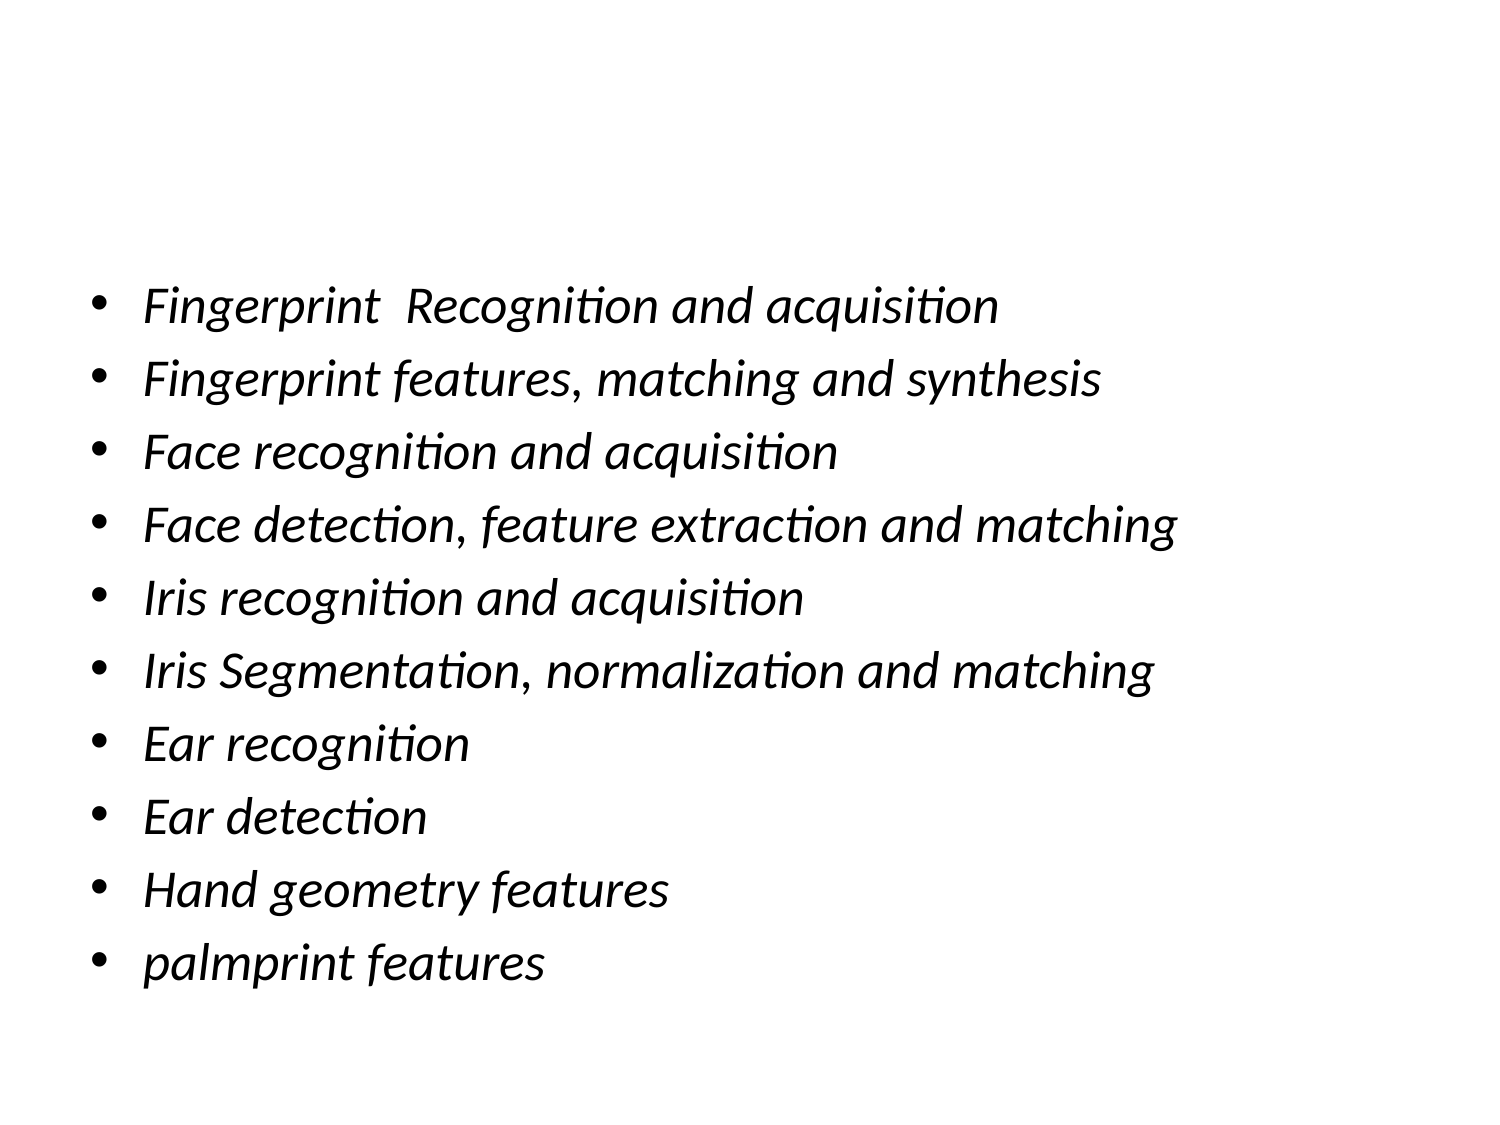

#
Fingerprint  Recognition and acquisition
Fingerprint features, matching and synthesis
Face recognition and acquisition
Face detection, feature extraction and matching
Iris recognition and acquisition
Iris Segmentation, normalization and matching
Ear recognition
Ear detection
Hand geometry features
palmprint features